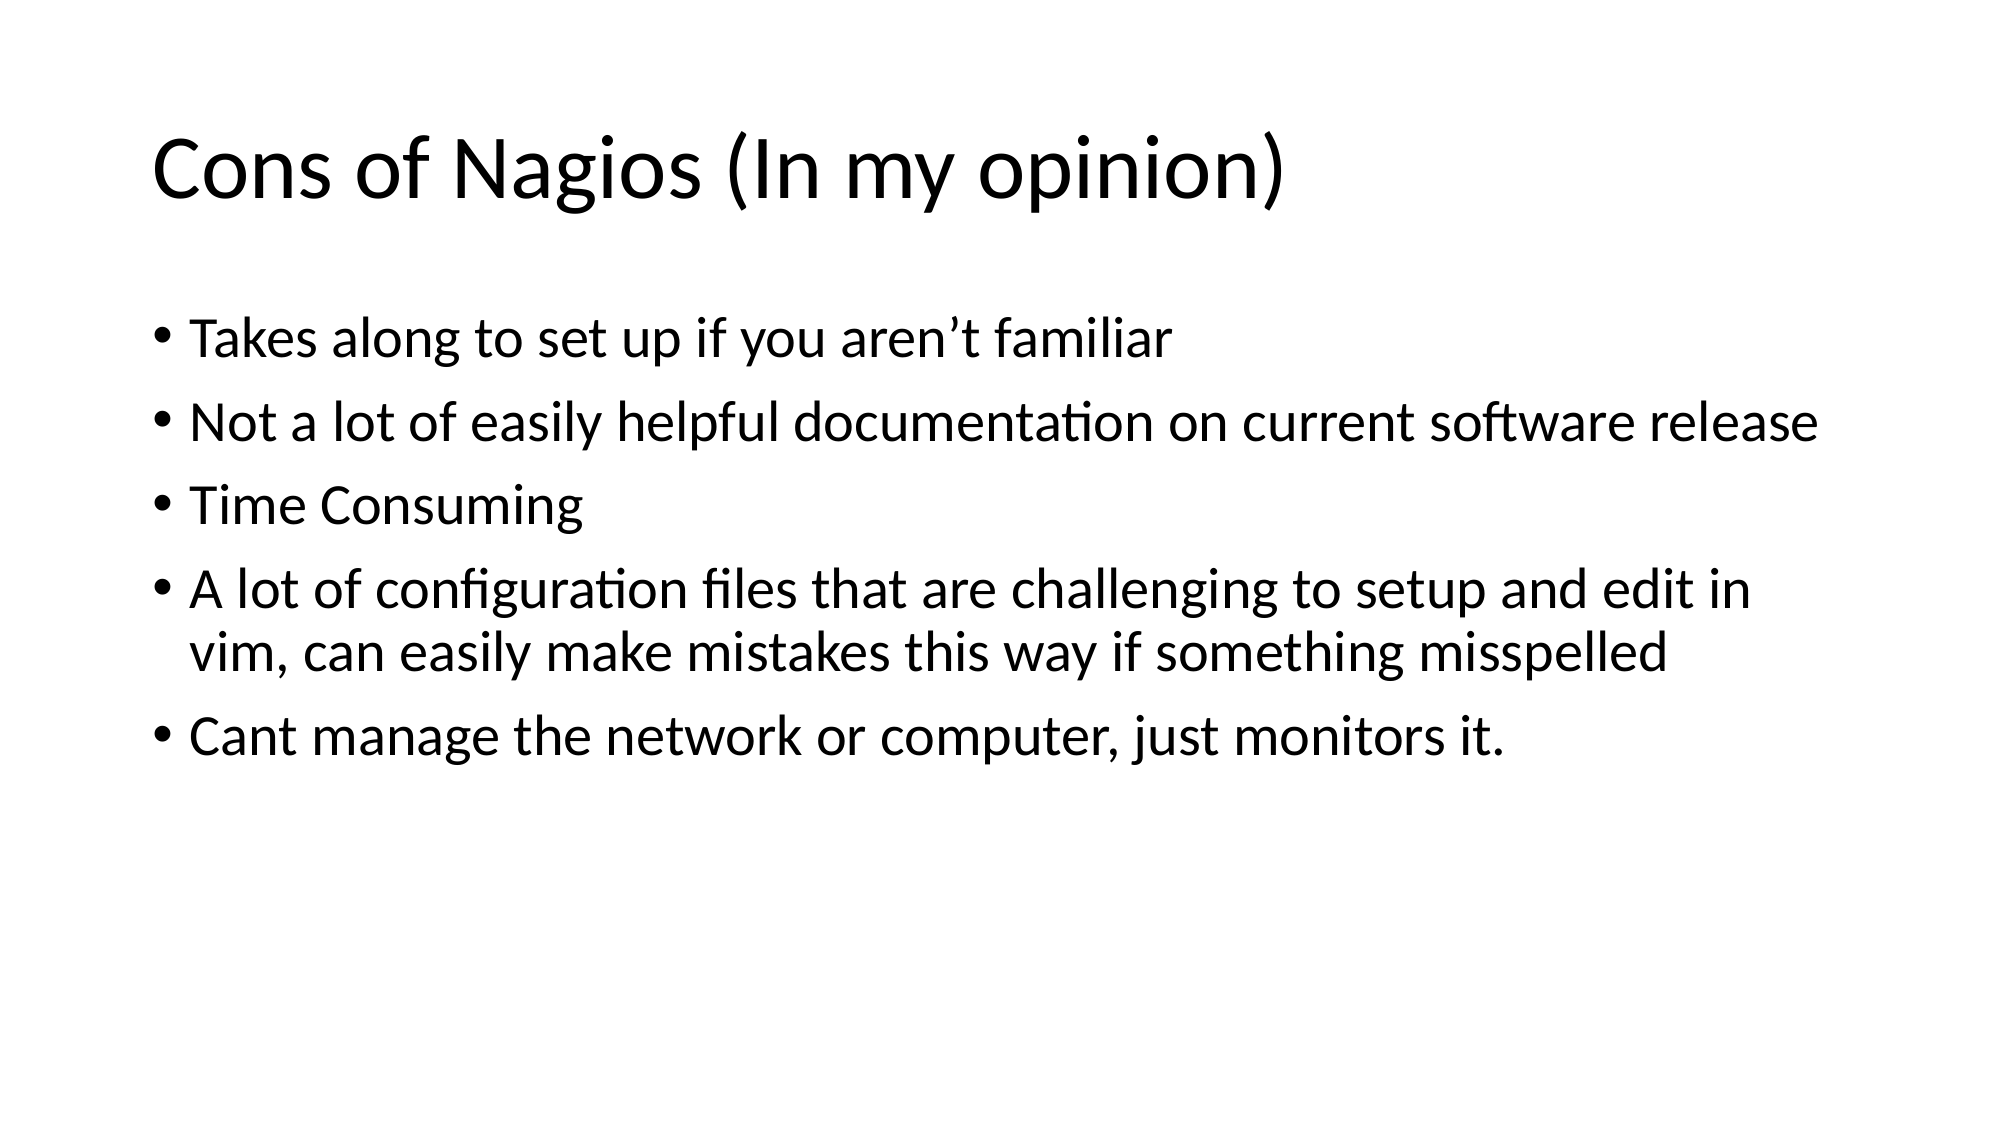

# Cons of Nagios (In my opinion)
Takes along to set up if you aren’t familiar
Not a lot of easily helpful documentation on current software release
Time Consuming
A lot of configuration files that are challenging to setup and edit in vim, can easily make mistakes this way if something misspelled
Cant manage the network or computer, just monitors it.